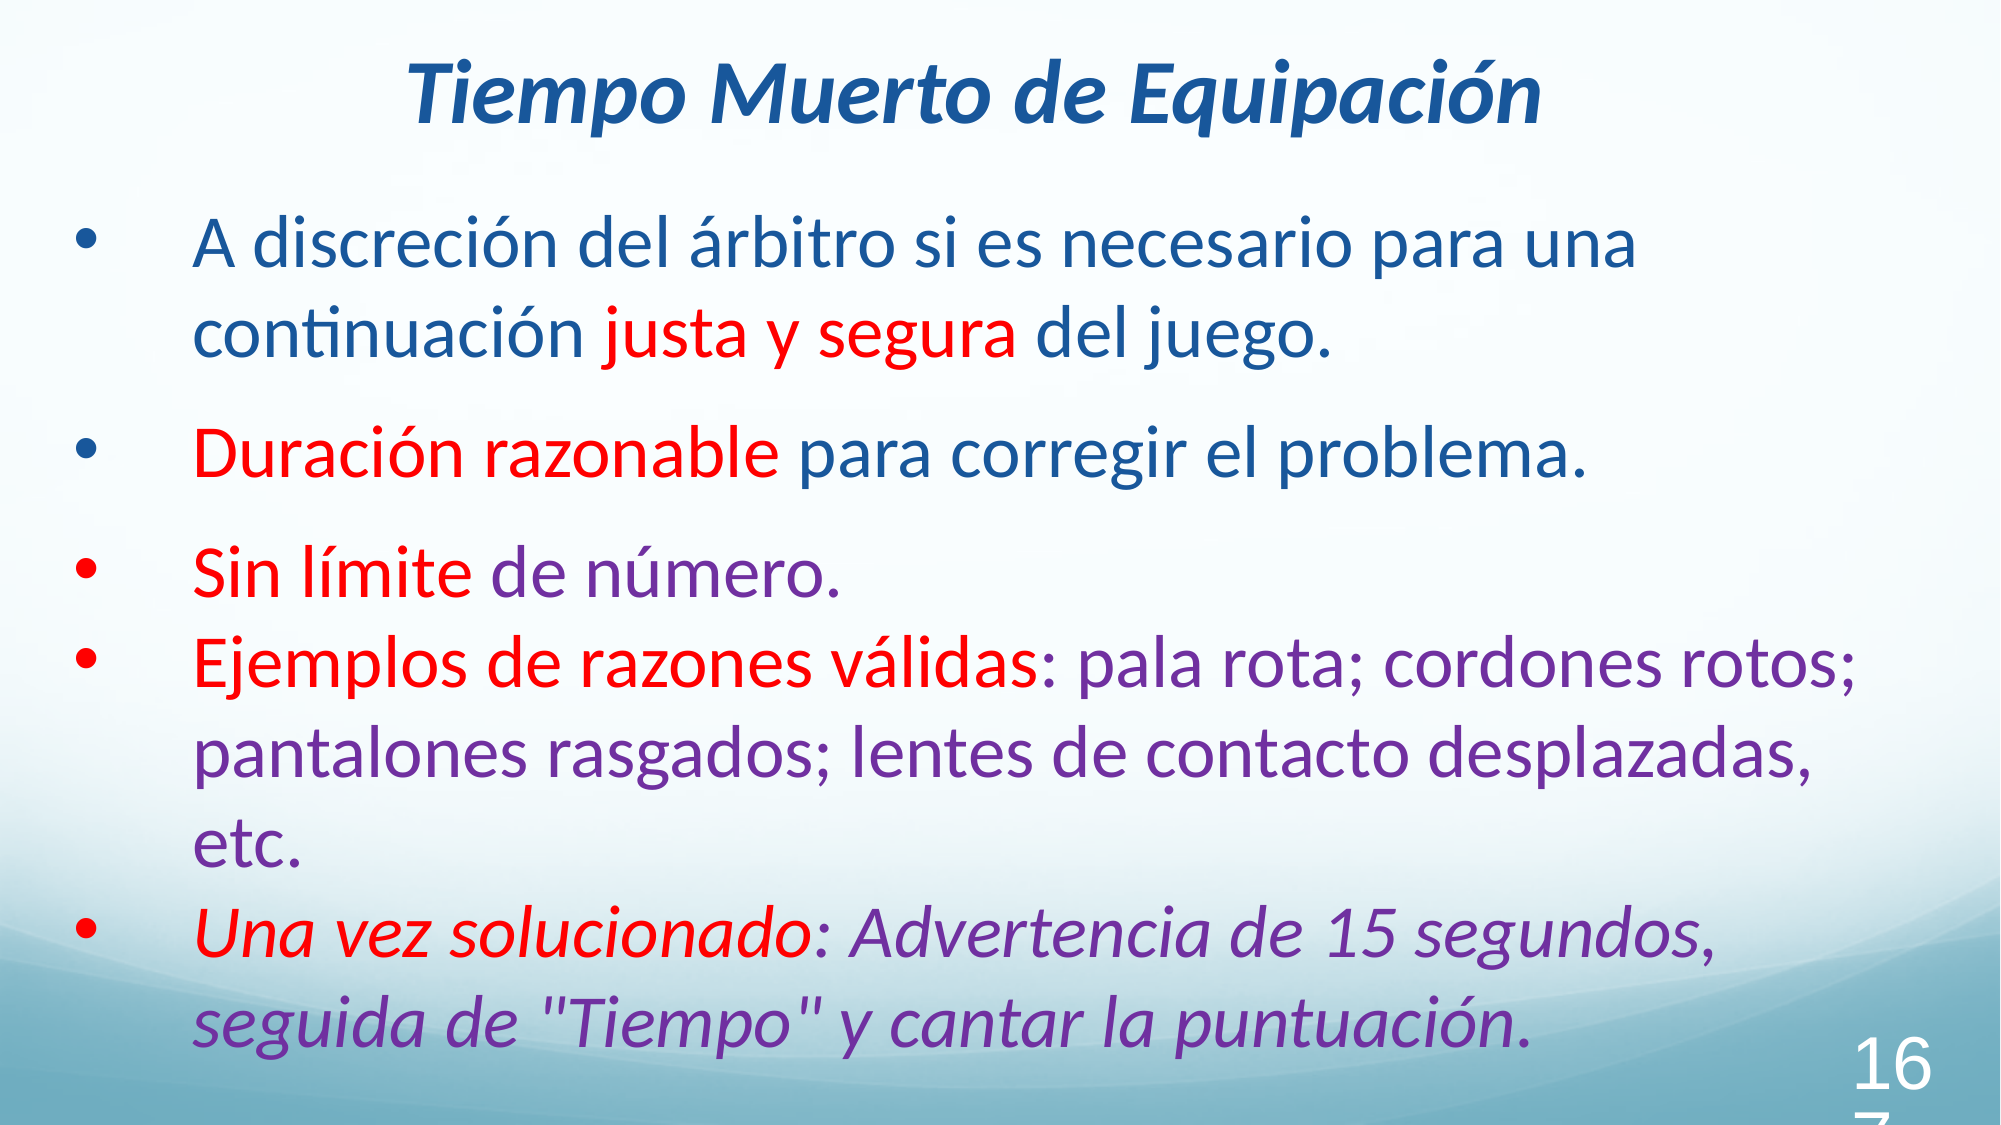

Tiempo Muerto de Equipación

A discreción del árbitro si es necesario para una continuación justa y segura del juego.

Duración razonable para corregir el problema.

Sin límite de número.
Ejemplos de razones válidas: pala rota; cordones rotos; pantalones rasgados; lentes de contacto desplazadas, etc.
Una vez solucionado: Advertencia de 15 segundos, seguida de "Tiempo" y cantar la puntuación.
167